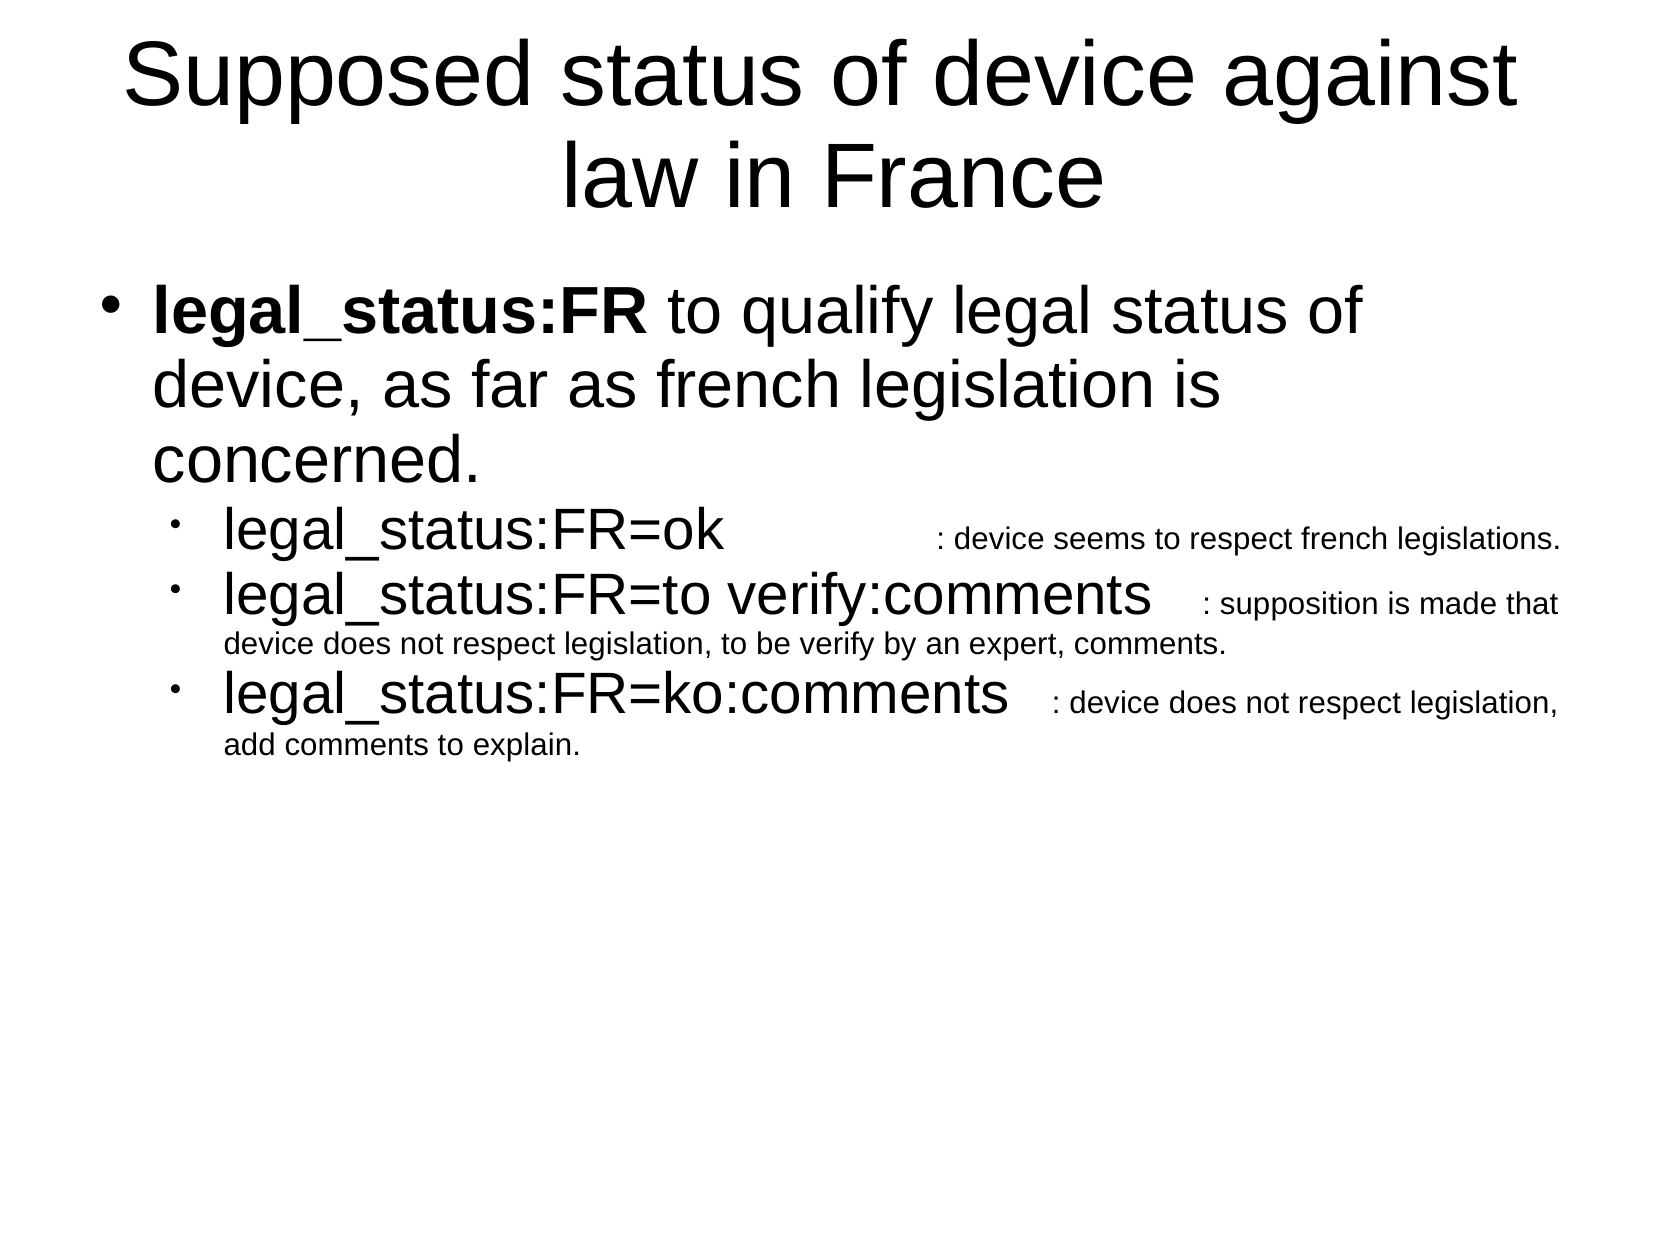

Supposed status of device against  law in France

legal_status:FR to qualify legal status of device, as far as french legislation is concerned.
legal_status:FR=ok             : device seems to respect french legislations.
legal_status:FR=to verify:comments   : supposition is made that device does not respect legislation, to be verify by an expert, comments.
legal_status:FR=ko:comments   : device does not respect legislation, add comments to explain.